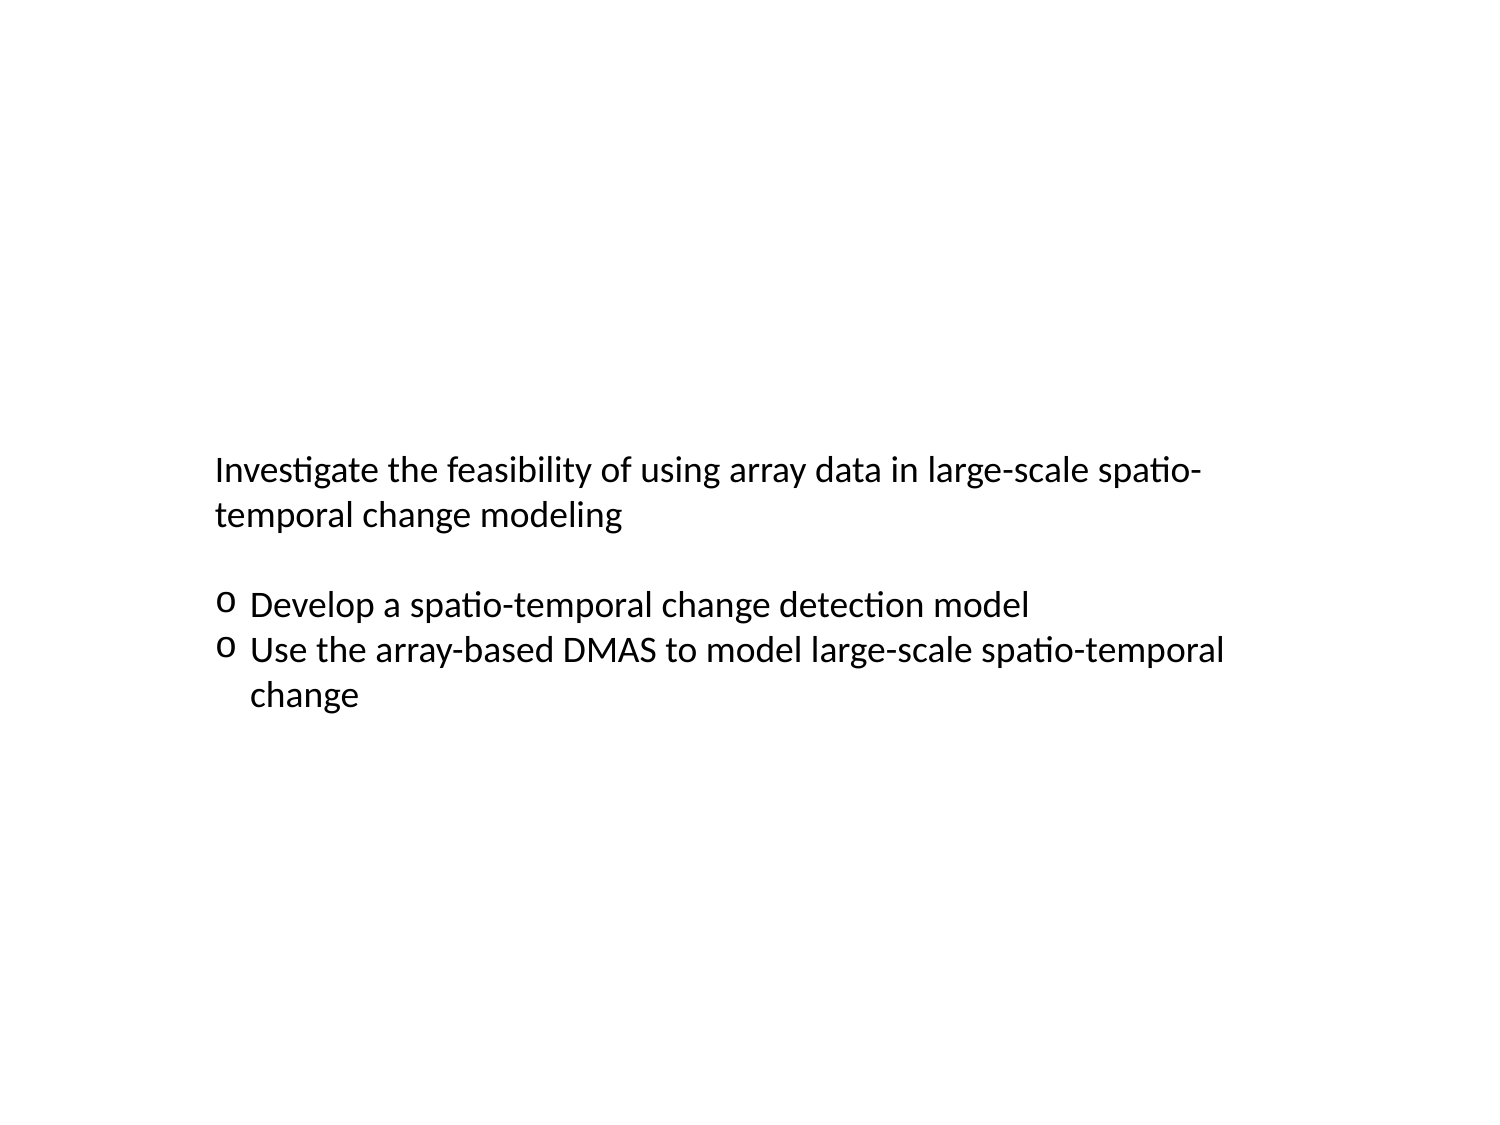

Investigate the feasibility of using array data in large-scale spatio-temporal change modeling

Develop a spatio-temporal change detection model
Use the array-based DMAS to model large-scale spatio-temporal change